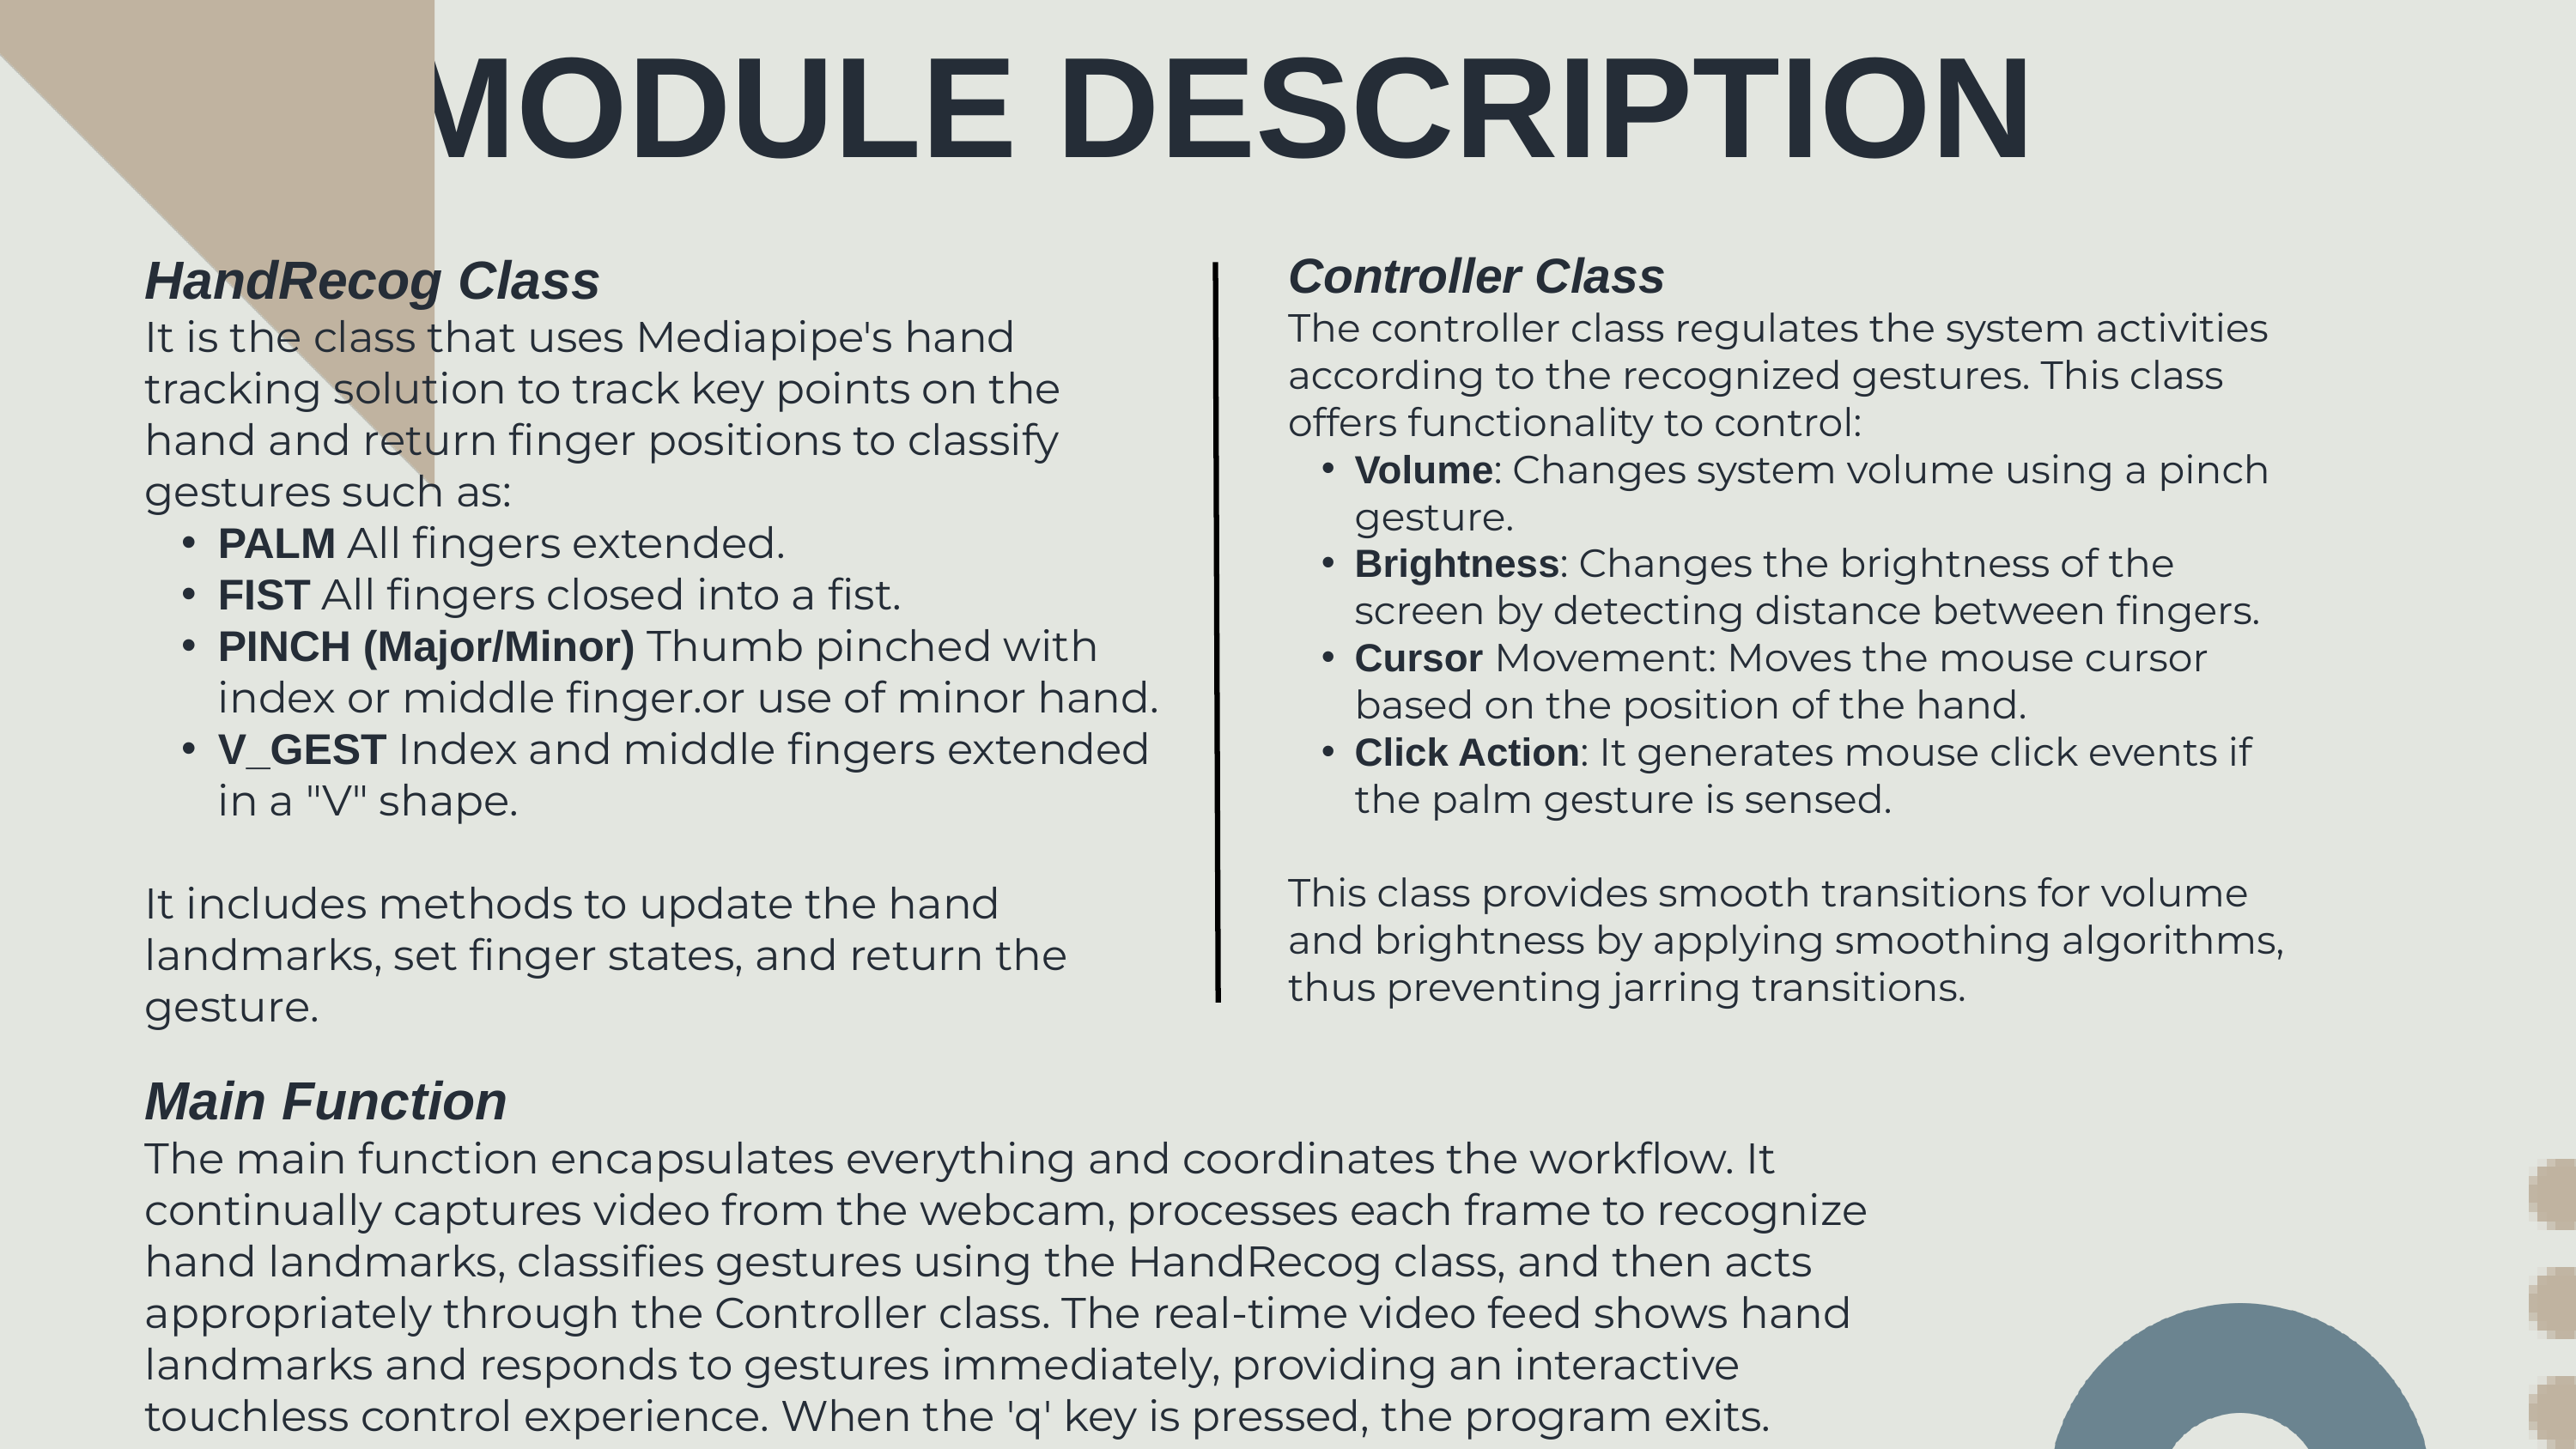

MODULE DESCRIPTION
Controller Class
The controller class regulates the system activities according to the recognized gestures. This class offers functionality to control:
Volume: Changes system volume using a pinch gesture.
Brightness: Changes the brightness of the screen by detecting distance between fingers.
Cursor Movement: Moves the mouse cursor based on the position of the hand.
Click Action: It generates mouse click events if the palm gesture is sensed.

This class provides smooth transitions for volume and brightness by applying smoothing algorithms, thus preventing jarring transitions.
HandRecog Class
It is the class that uses Mediapipe's hand tracking solution to track key points on the hand and return finger positions to classify gestures such as:
PALM All fingers extended.
FIST All fingers closed into a fist.
PINCH (Major/Minor) Thumb pinched with index or middle finger.or use of minor hand.
V_GEST Index and middle fingers extended in a "V" shape.

It includes methods to update the hand landmarks, set finger states, and return the gesture.

Main Function
The main function encapsulates everything and coordinates the workflow. It continually captures video from the webcam, processes each frame to recognize hand landmarks, classifies gestures using the HandRecog class, and then acts appropriately through the Controller class. The real-time video feed shows hand landmarks and responds to gestures immediately, providing an interactive touchless control experience. When the 'q' key is pressed, the program exits.